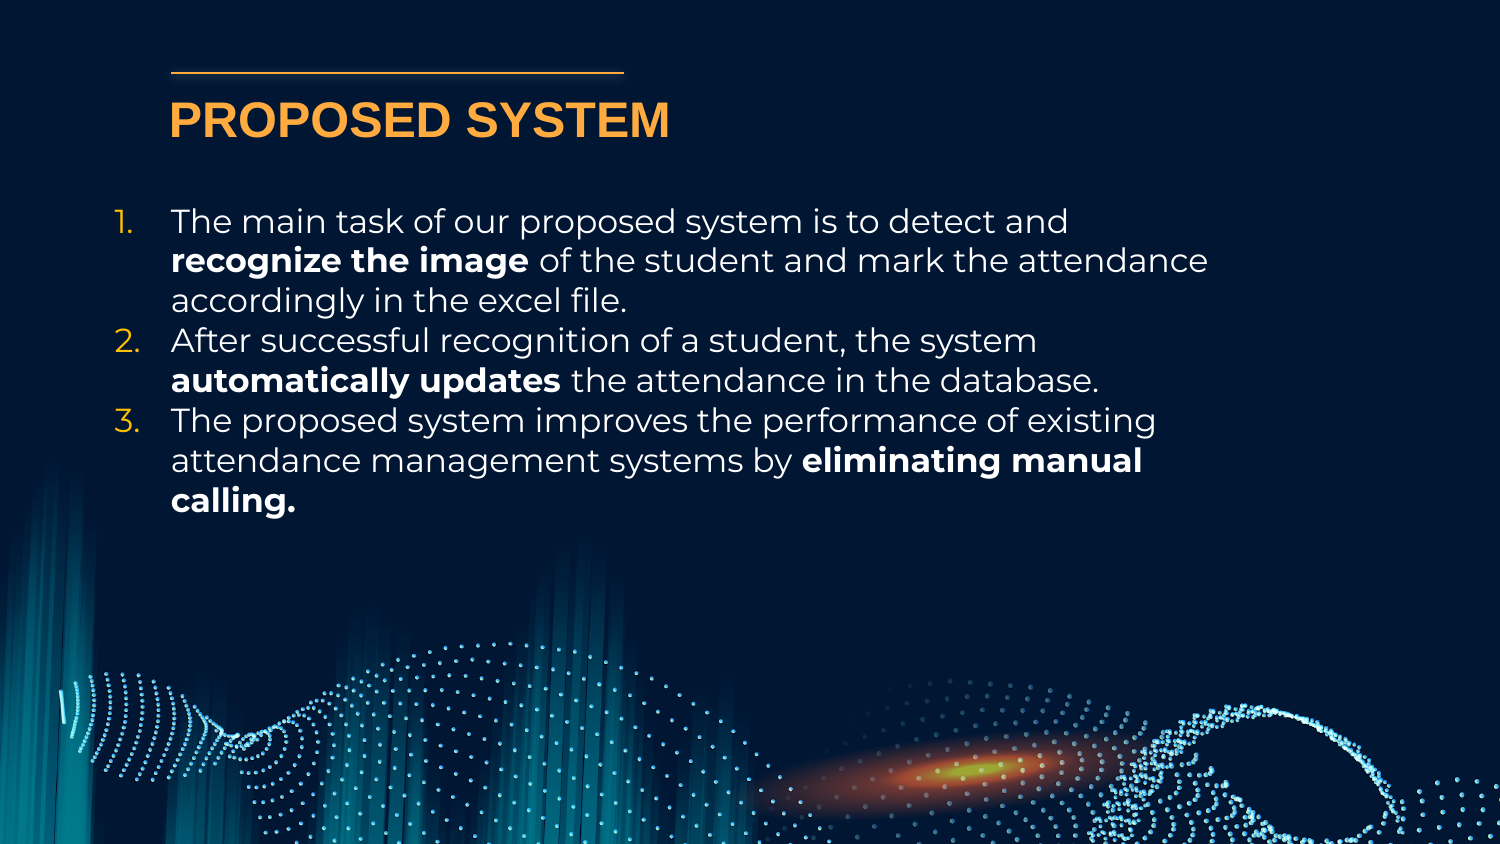

# PROPOSED SYSTEM
The main task of our proposed system is to detect and recognize the image of the student and mark the attendance accordingly in the excel file.
After successful recognition of a student, the system automatically updates the attendance in the database.
The proposed system improves the performance of existing attendance management systems by eliminating manual calling.